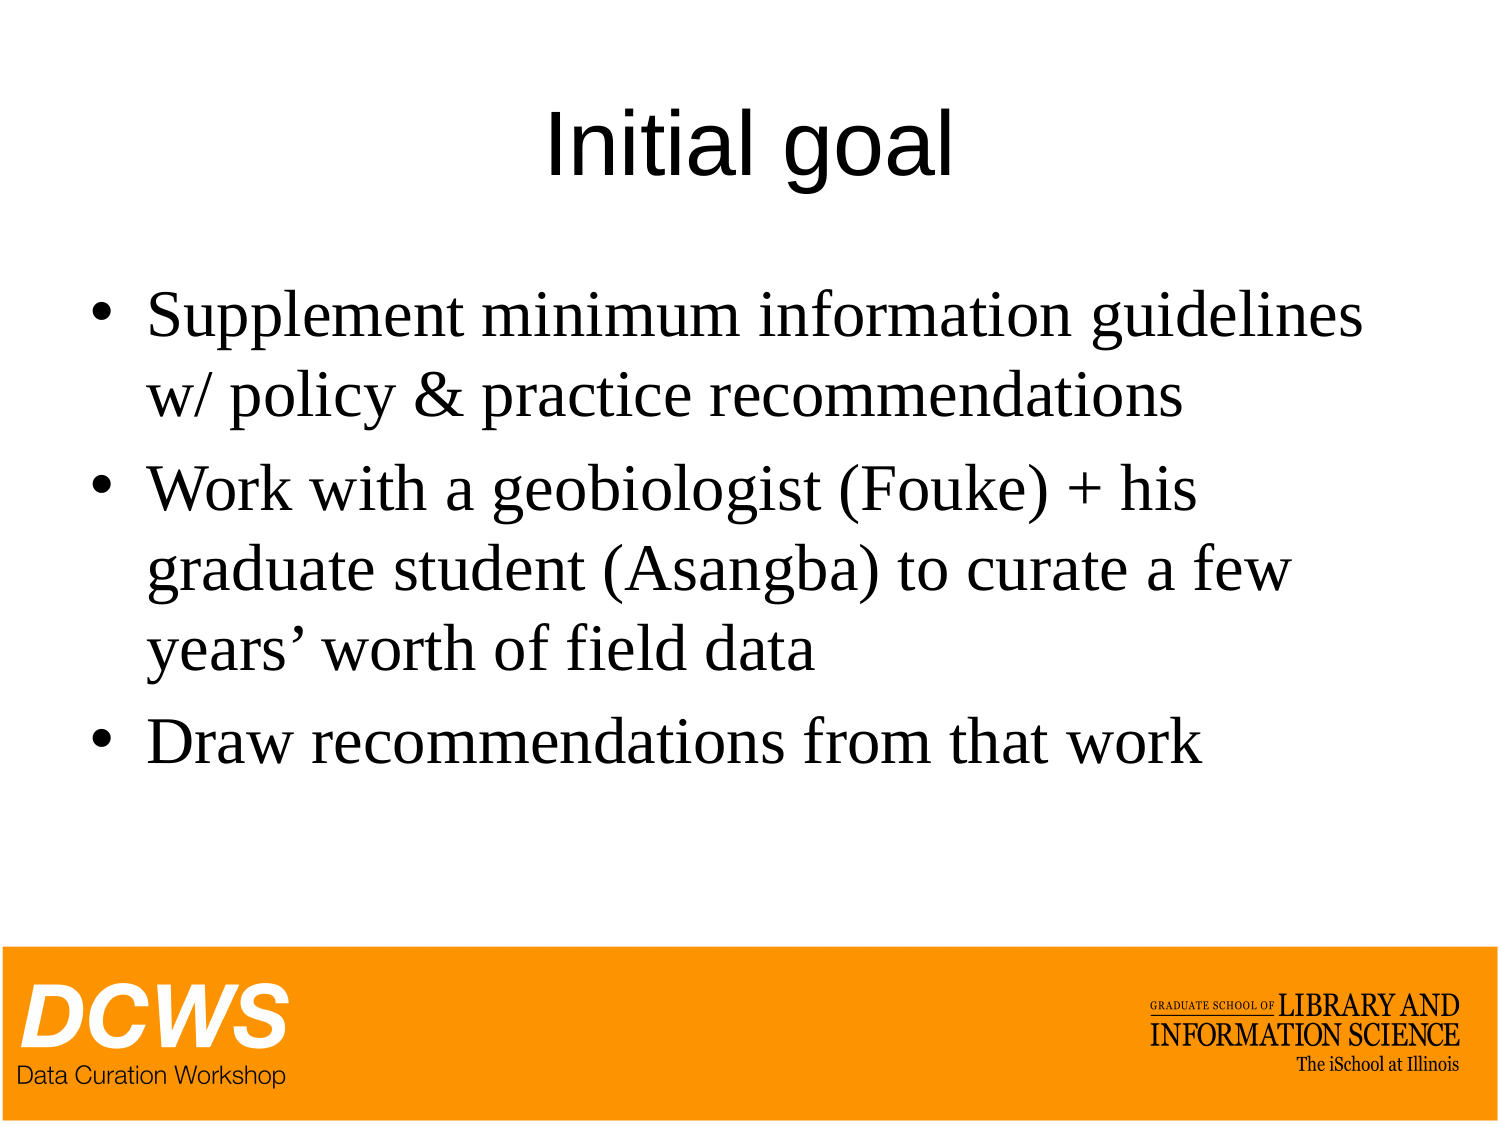

# Initial goal
Supplement minimum information guidelines w/ policy & practice recommendations
Work with a geobiologist (Fouke) + his graduate student (Asangba) to curate a few years’ worth of field data
Draw recommendations from that work